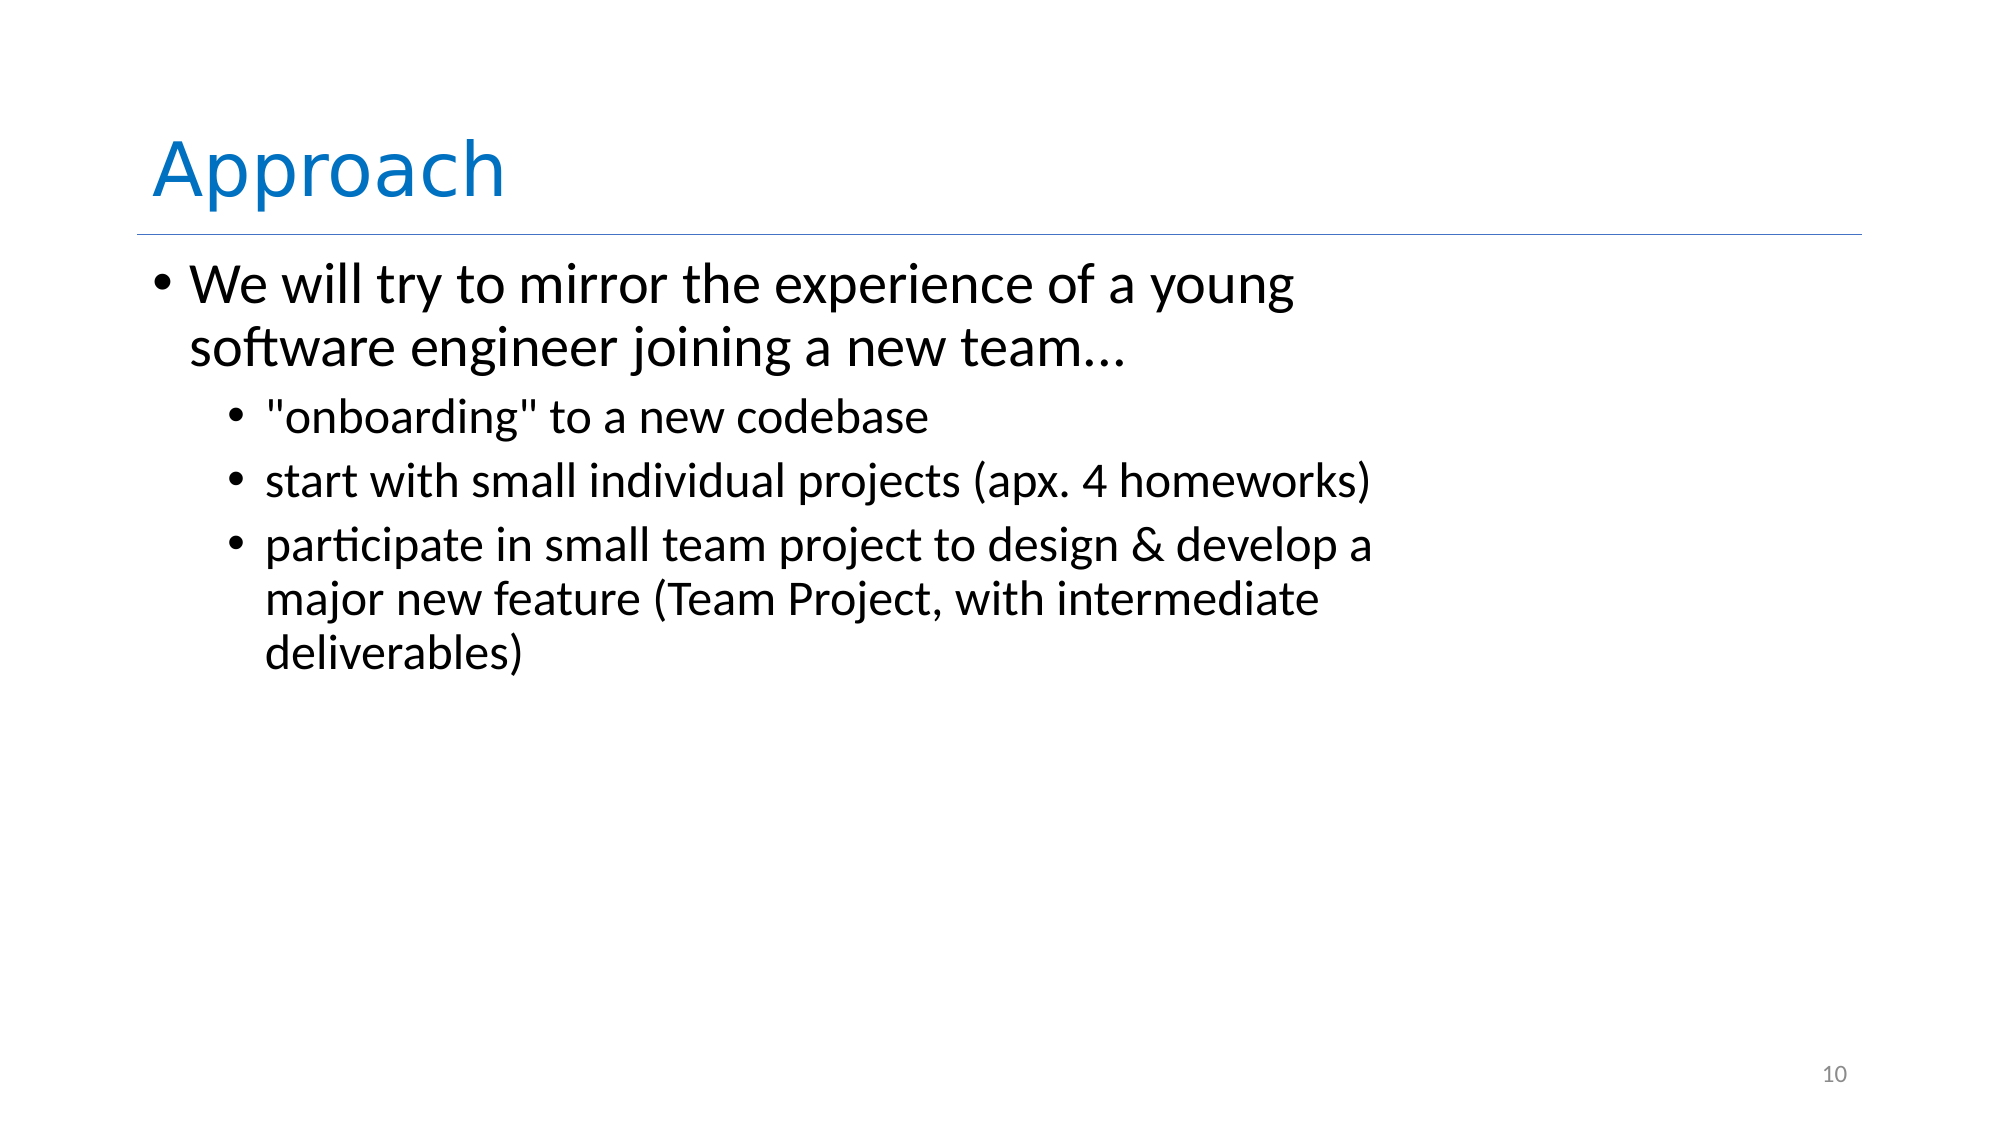

# Approach
We will try to mirror the experience of a young software engineer joining a new team...
"onboarding" to a new codebase
start with small individual projects (apx. 4 homeworks)
participate in small team project to design & develop a major new feature (Team Project, with intermediate deliverables)

10